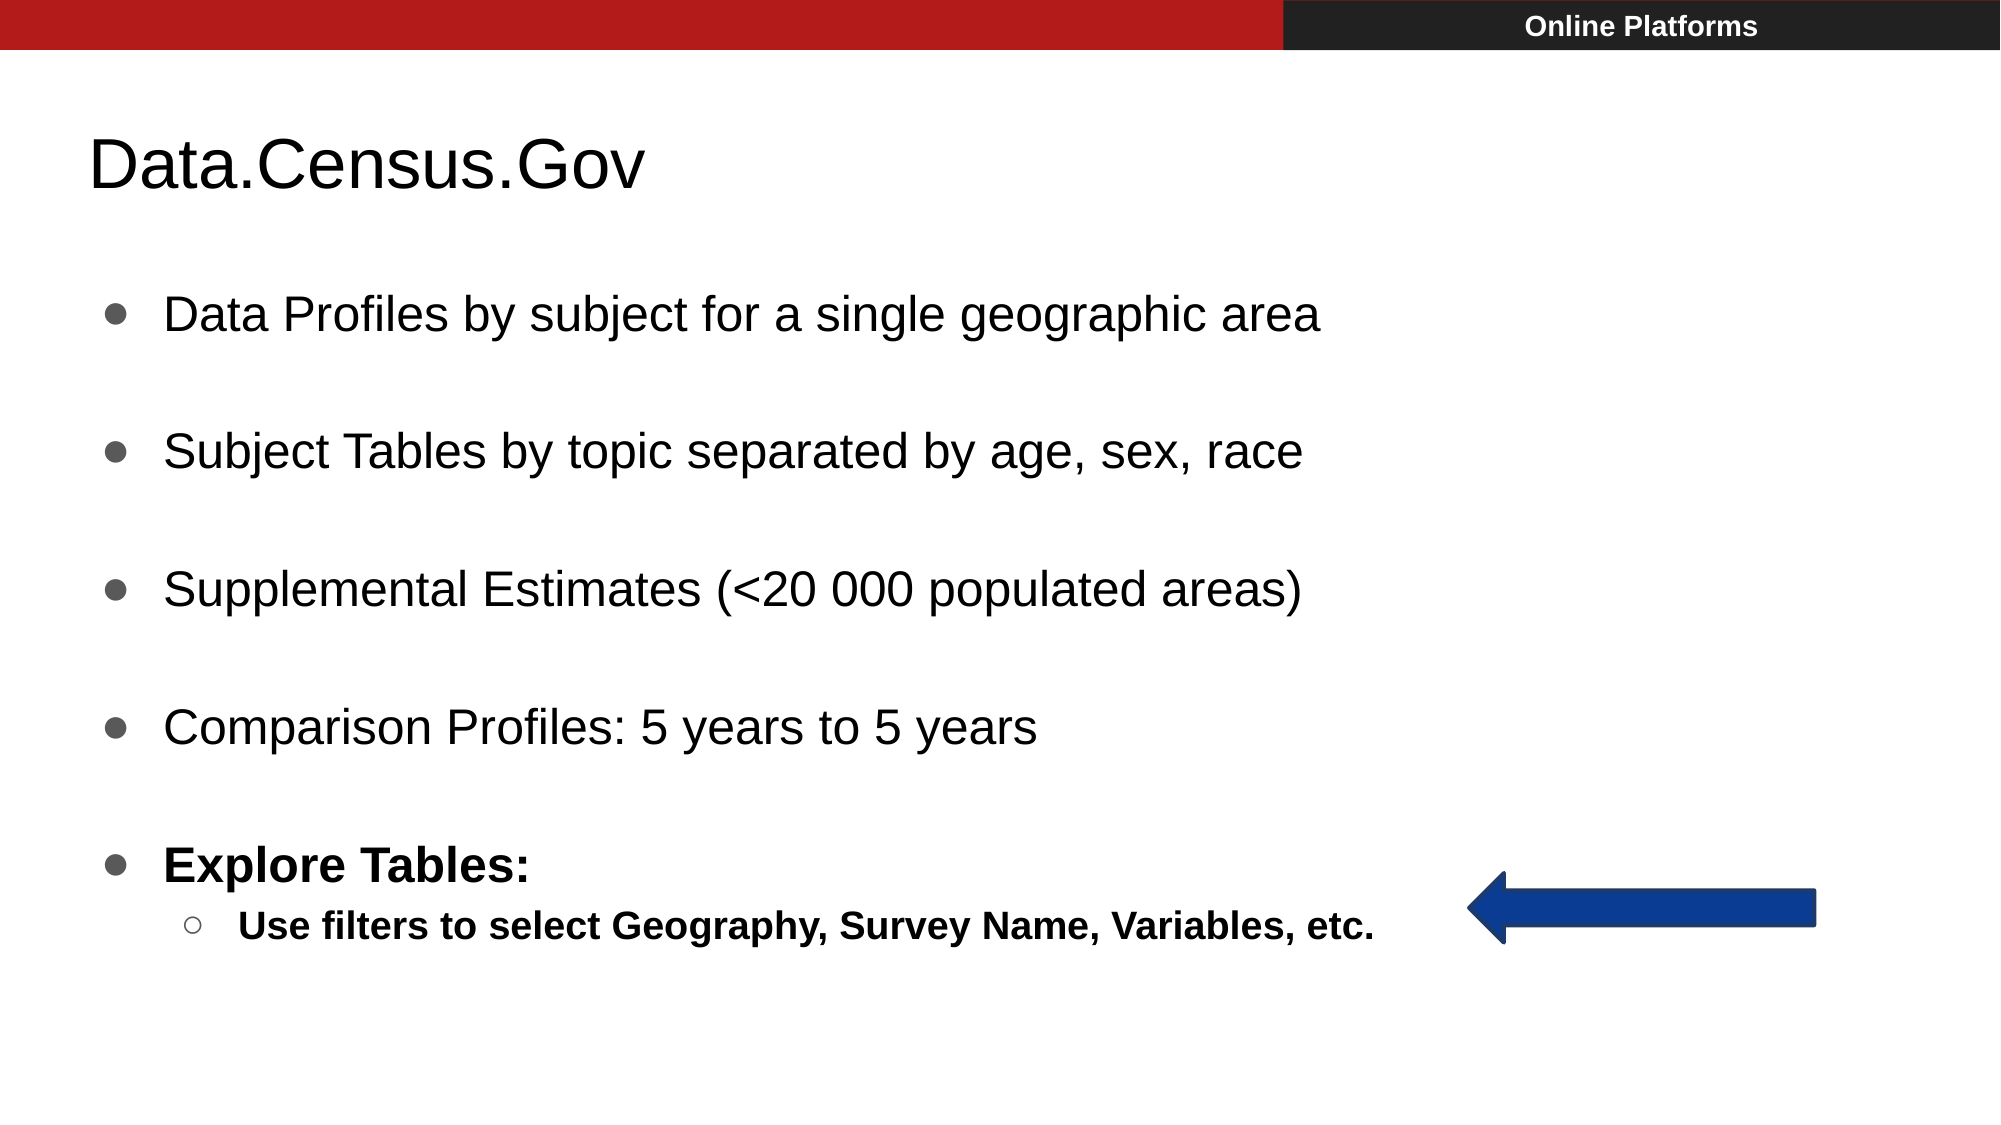

Online Platforms
# Data.Census.Gov
Data Profiles by subject for a single geographic area

Subject Tables by topic separated by age, sex, race

Supplemental Estimates (<20 000 populated areas)

Comparison Profiles: 5 years to 5 years

Explore Tables:
Use filters to select Geography, Survey Name, Variables, etc.